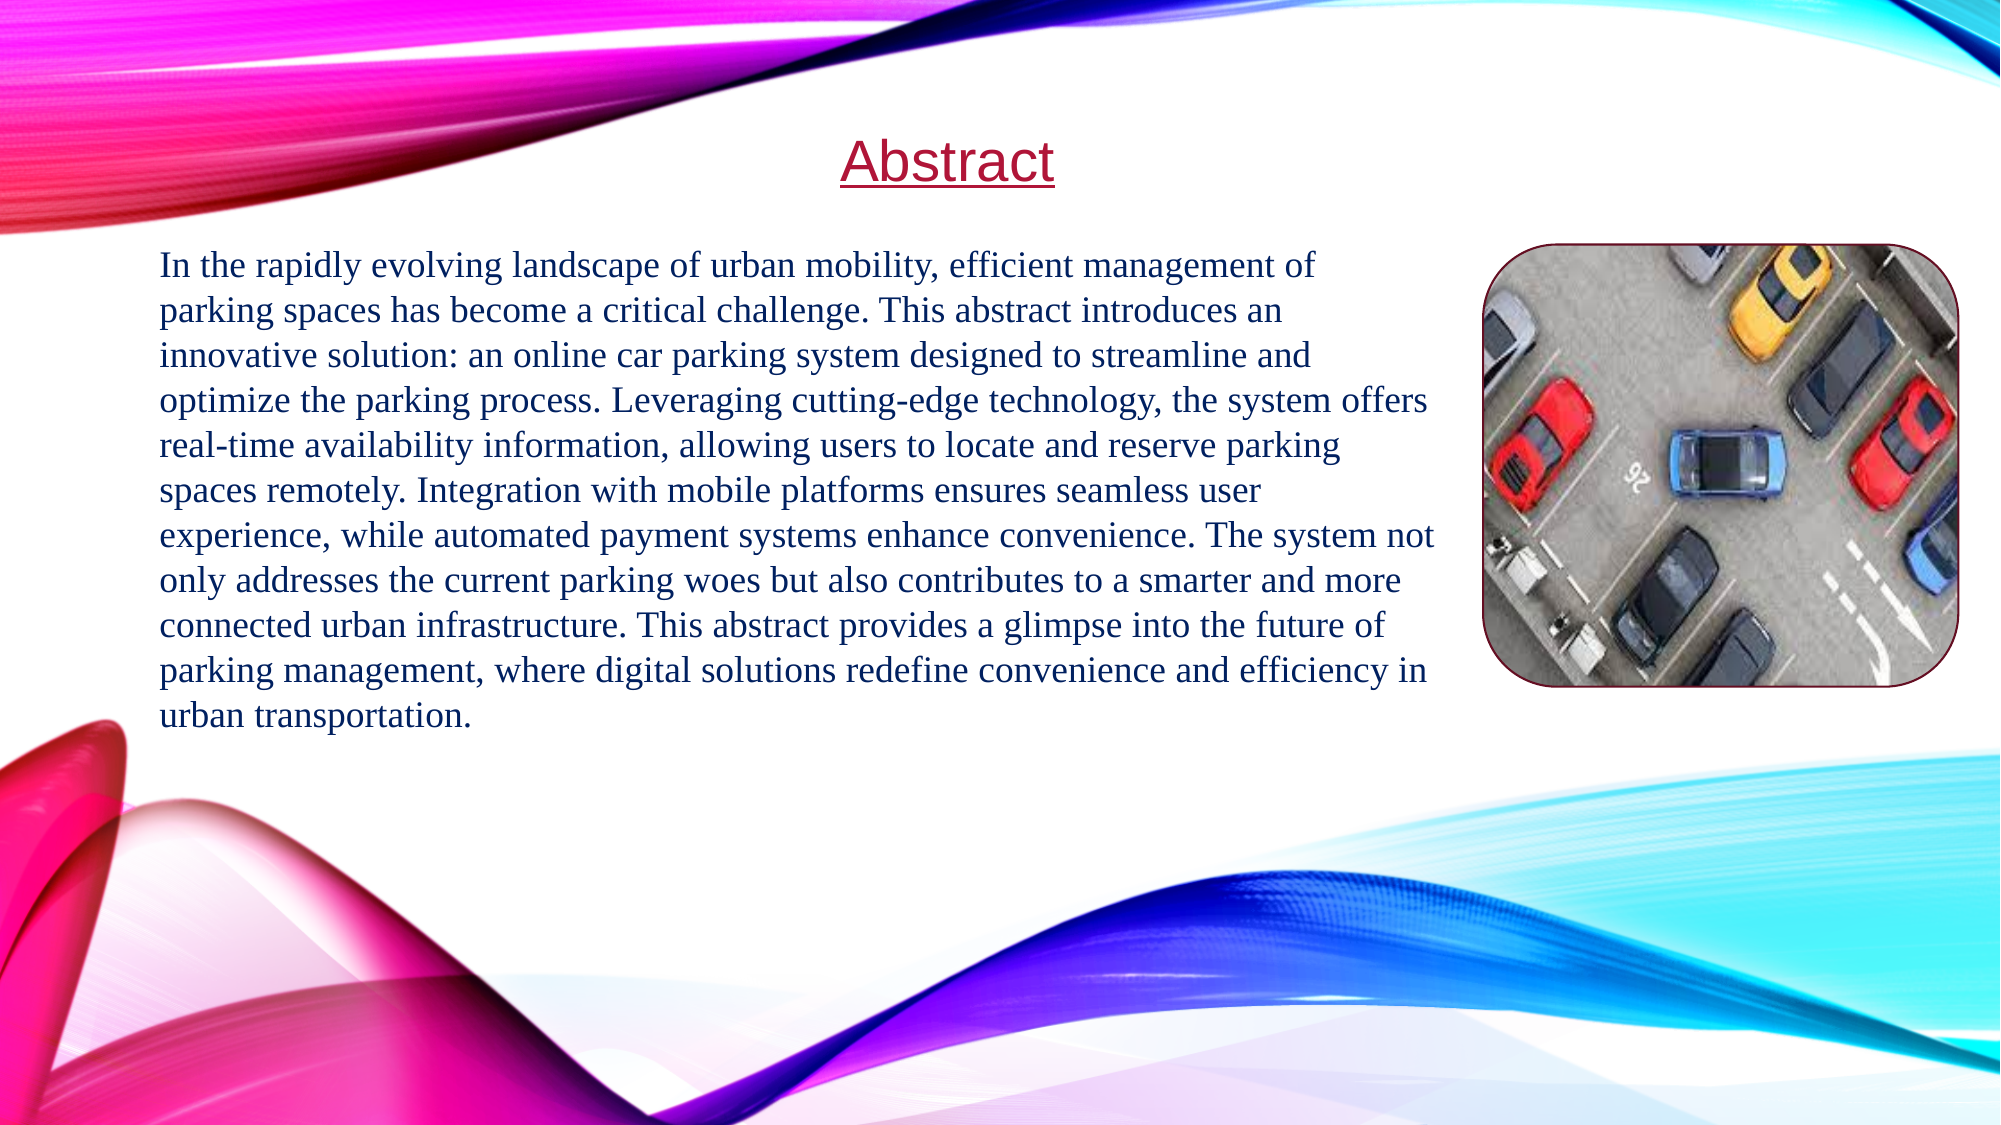

Abstract
In the rapidly evolving landscape of urban mobility, efficient management of parking spaces has become a critical challenge. This abstract introduces an innovative solution: an online car parking system designed to streamline and optimize the parking process. Leveraging cutting-edge technology, the system offers real-time availability information, allowing users to locate and reserve parking spaces remotely. Integration with mobile platforms ensures seamless user experience, while automated payment systems enhance convenience. The system not only addresses the current parking woes but also contributes to a smarter and more connected urban infrastructure. This abstract provides a glimpse into the future of parking management, where digital solutions redefine convenience and efficiency in urban transportation.